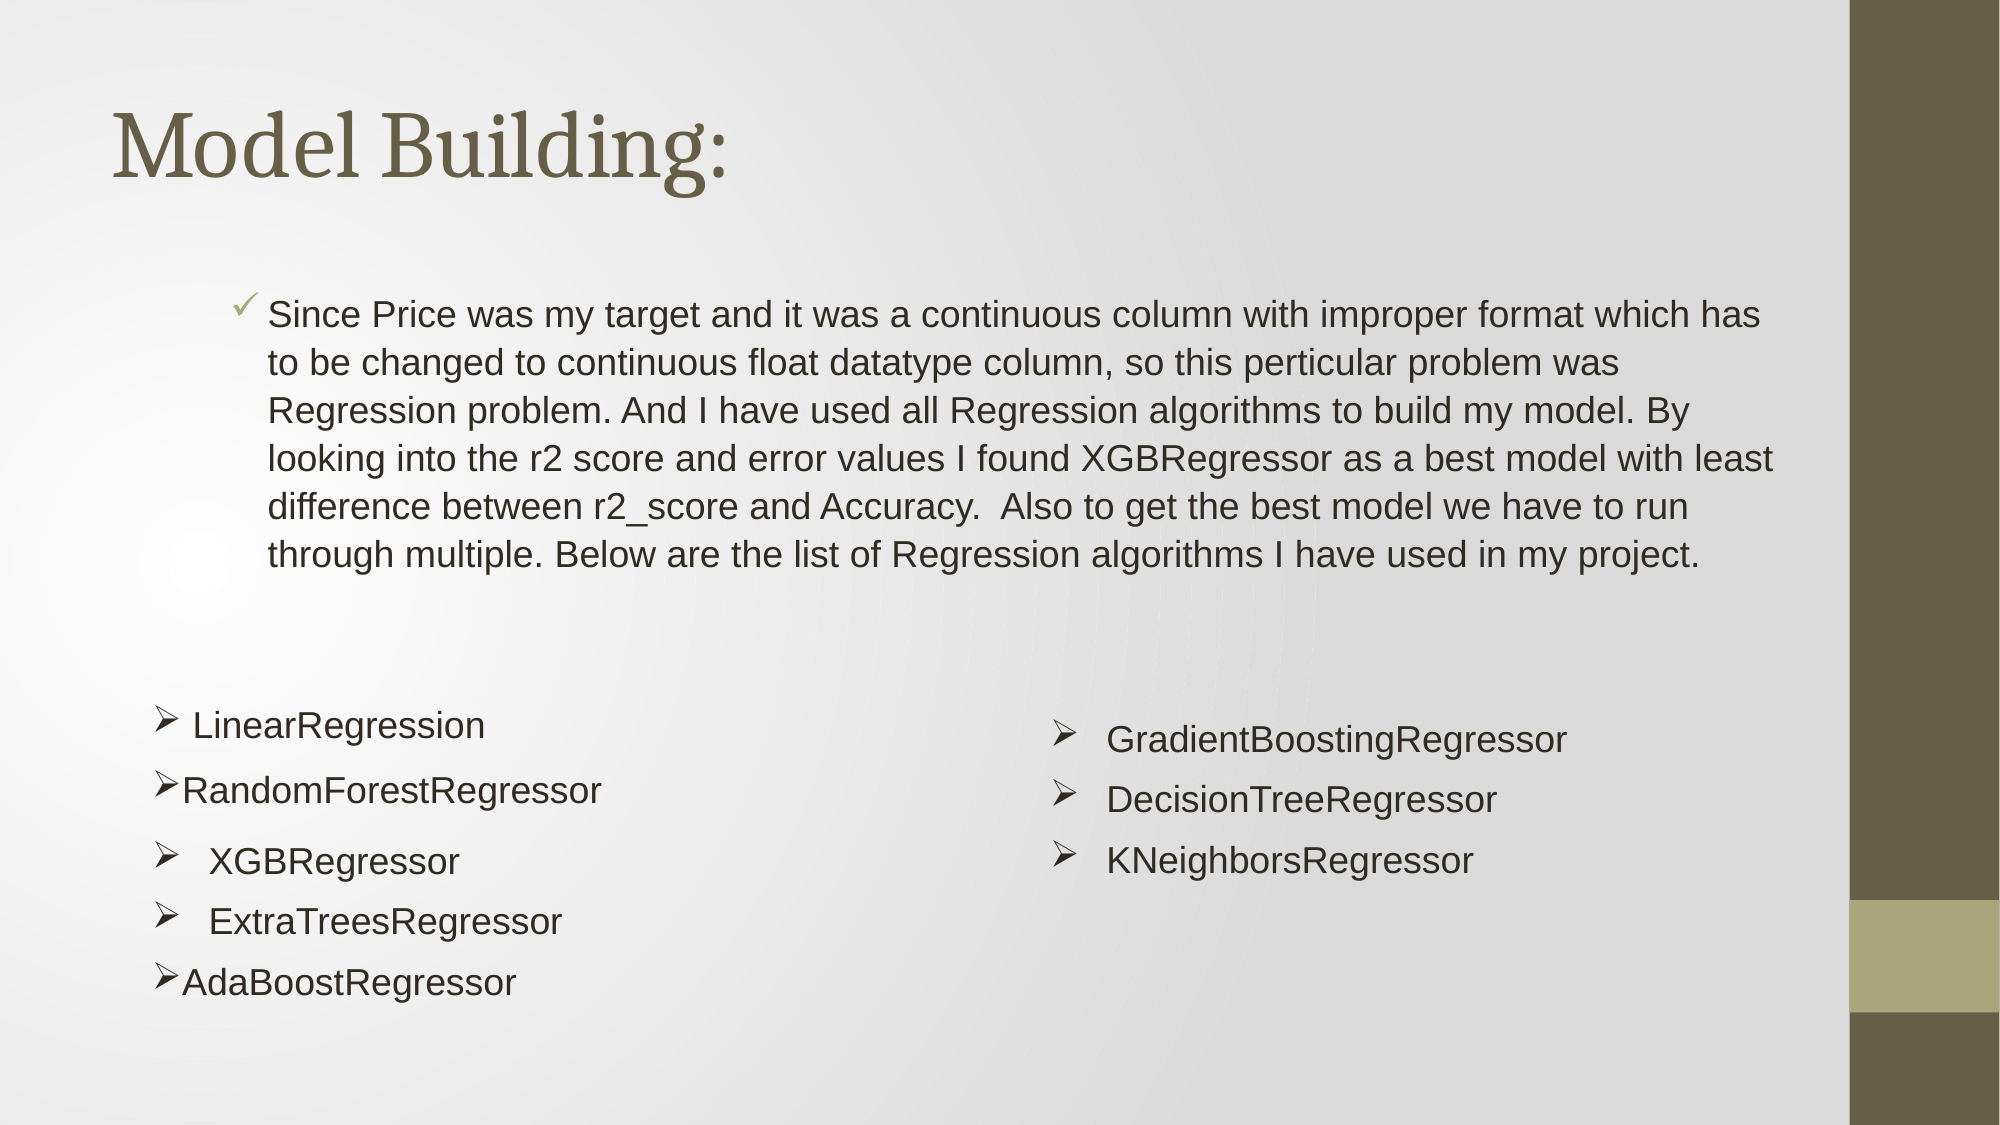

# Model Building:
Since Price was my target and it was a continuous column with improper format which has to be changed to continuous float datatype column, so this perticular problem was Regression problem. And I have used all Regression algorithms to build my model. By looking into the r2 score and error values I found XGBRegressor as a best model with least difference between r2_score and Accuracy.  Also to get the best model we have to run through multiple. Below are the list of Regression algorithms I have used in my project.

 LinearRegression
RandomForestRegressor
XGBRegressor
ExtraTreesRegressor
AdaBoostRegressor
GradientBoostingRegressor
DecisionTreeRegressor
KNeighborsRegressor